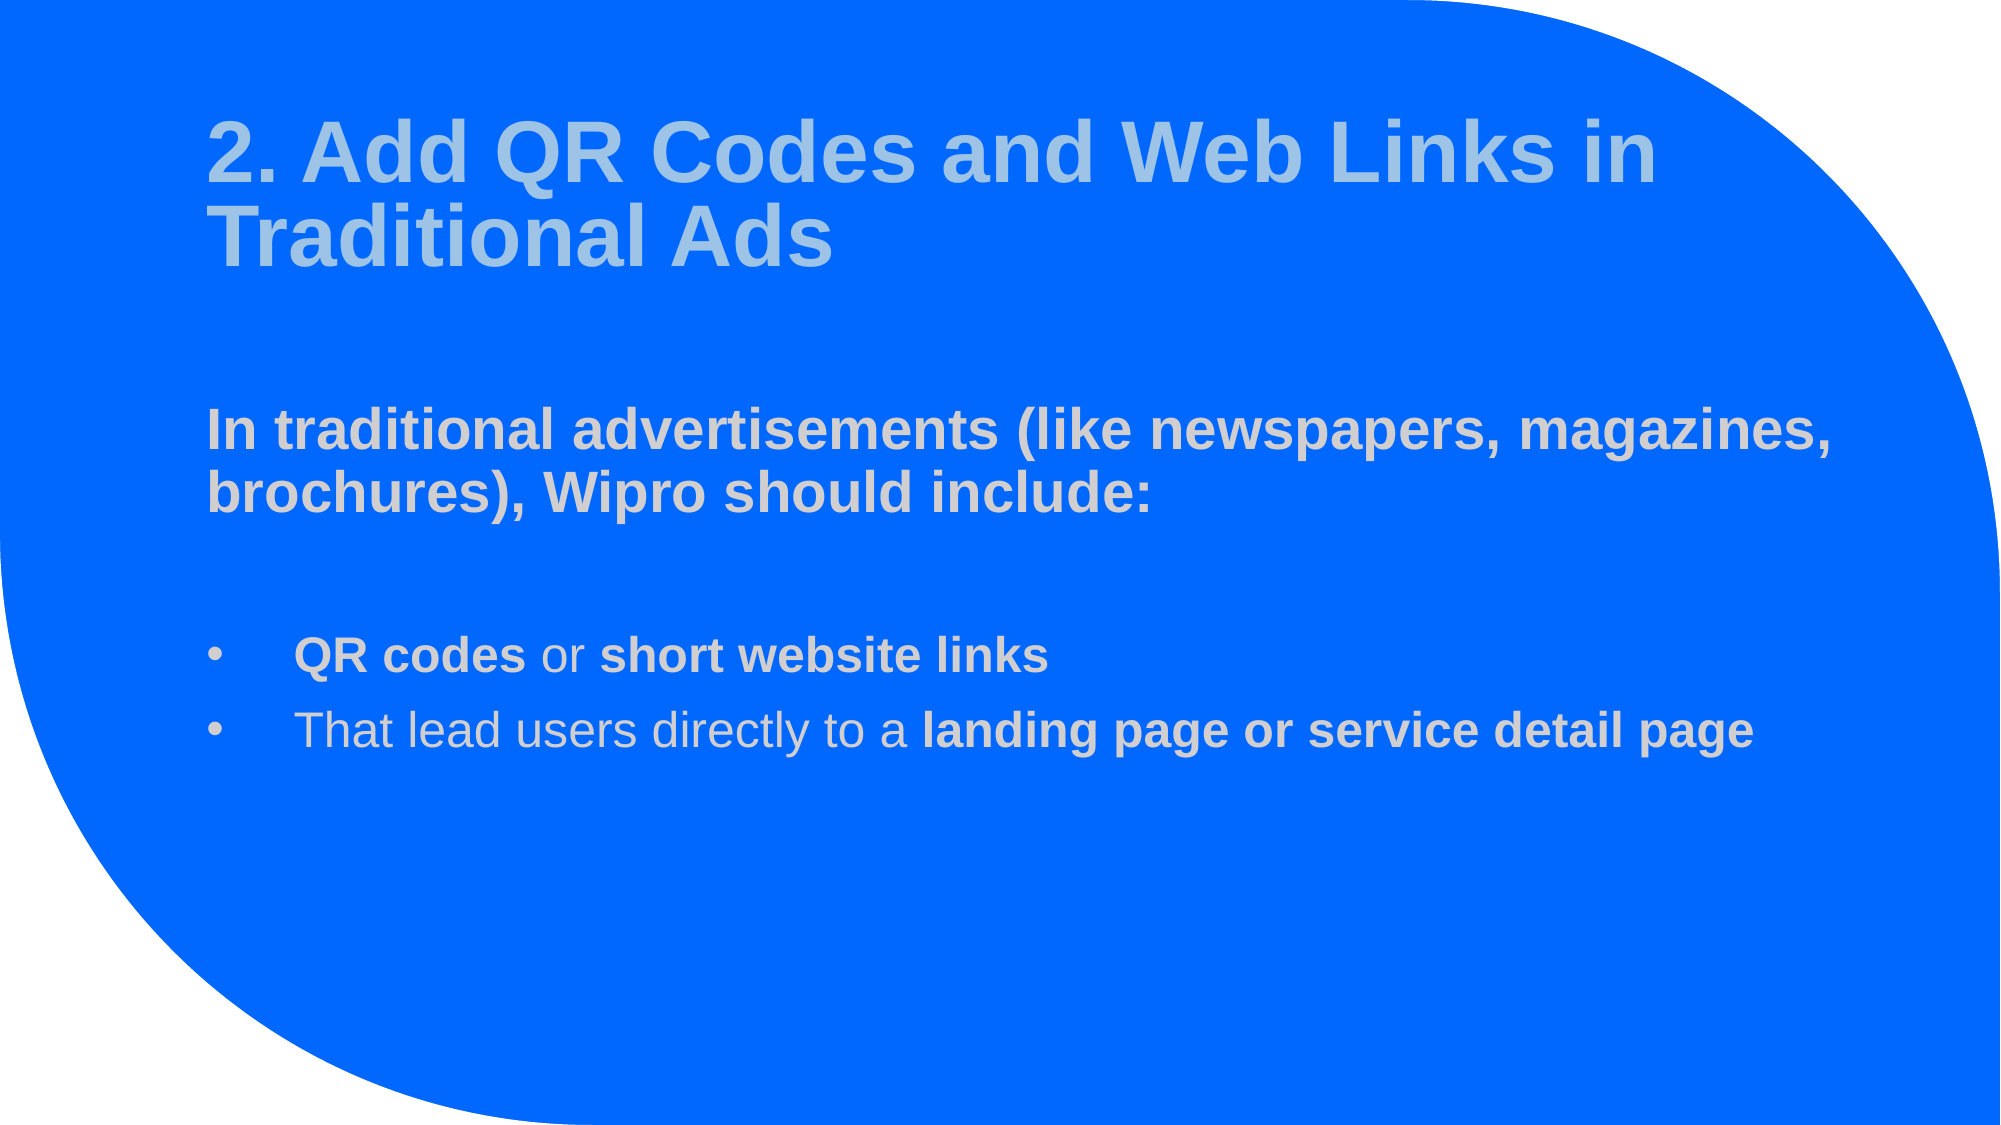

# 2. Add QR Codes and Web Links in Traditional Ads
In traditional advertisements (like newspapers, magazines, brochures), Wipro should include:

QR codes or short website links
That lead users directly to a landing page or service detail page